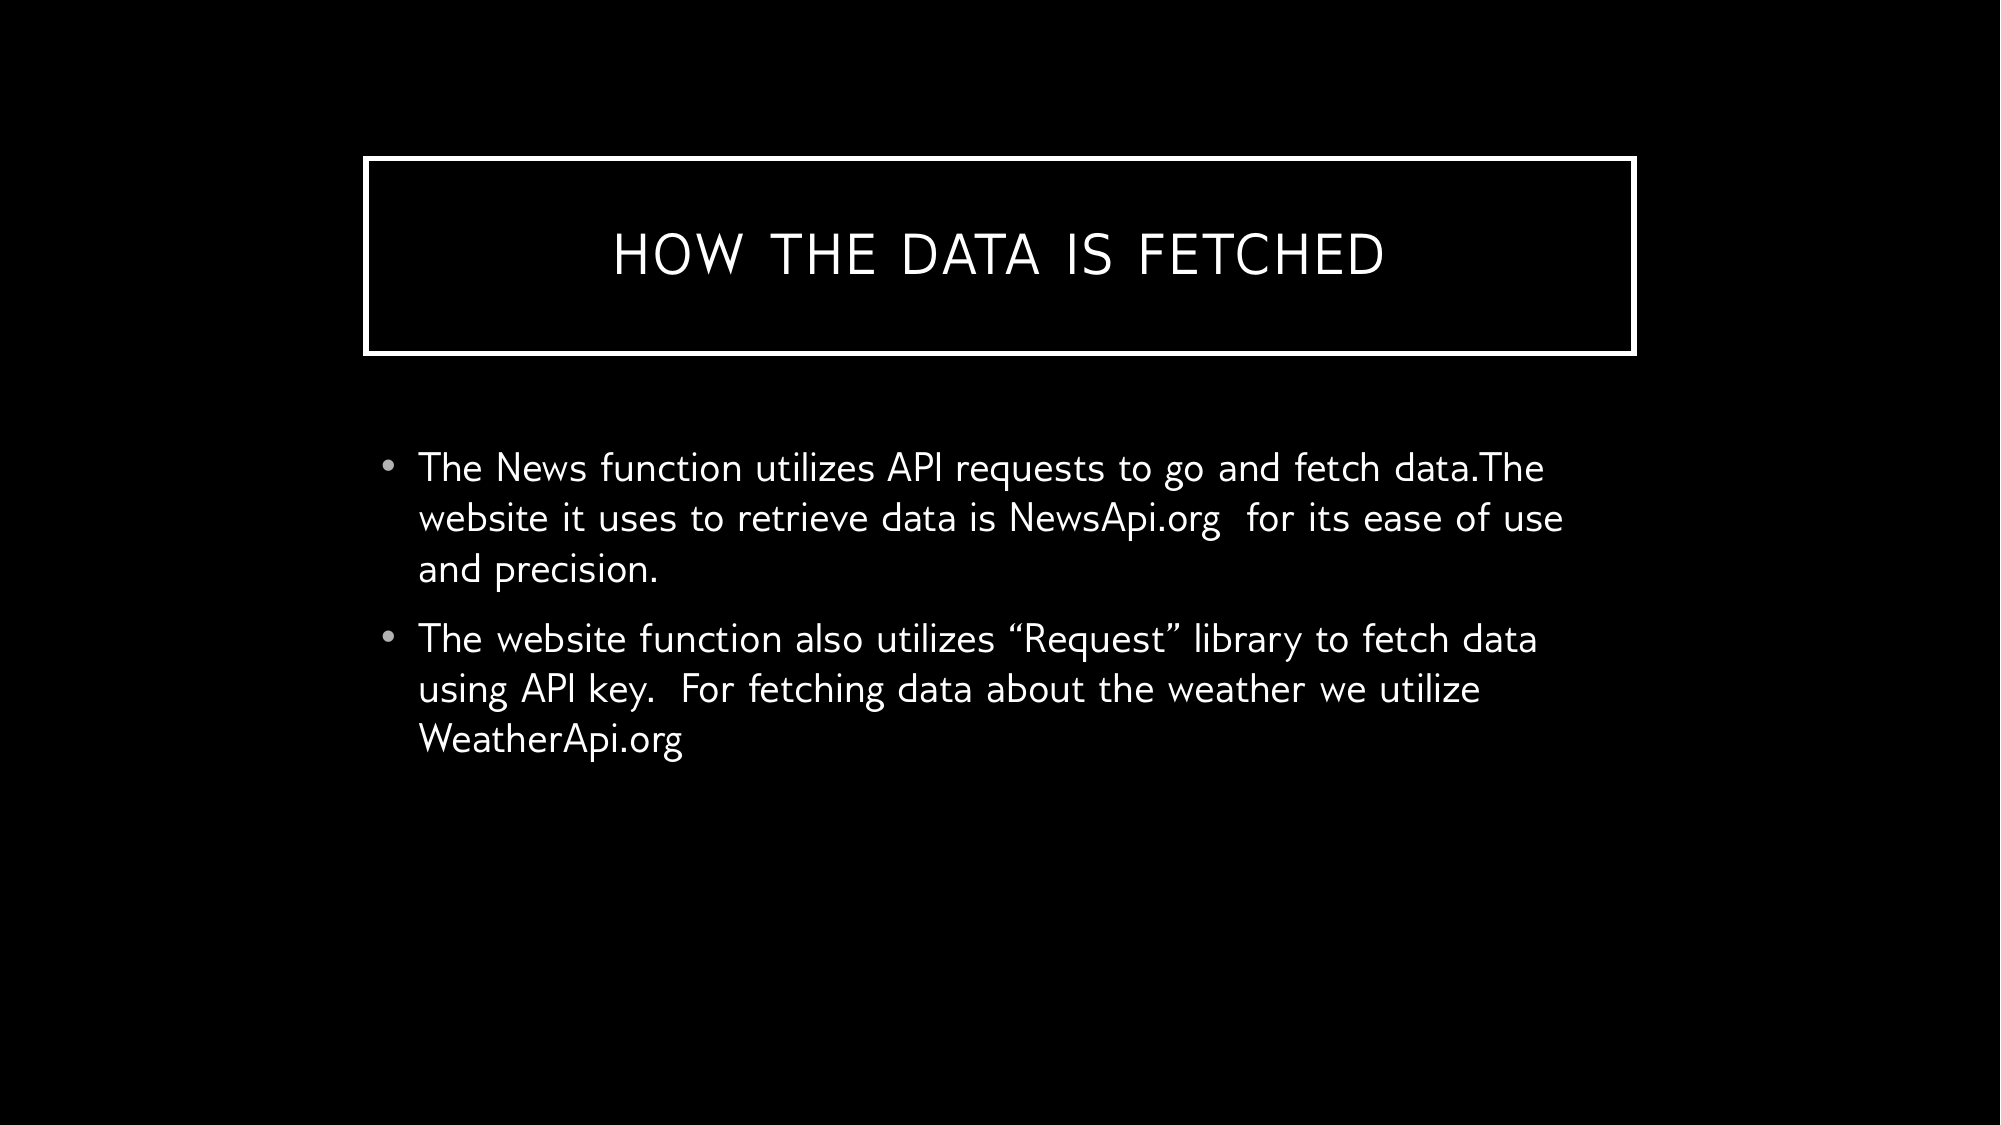

# How the data is fetched
The News function utilizes API requests to go and fetch data.The website it uses to retrieve data is NewsApi.org  for its ease of use and precision.
The website function also utilizes “Request” library to fetch data using API key.  For fetching data about the weather we utilize WeatherApi.org